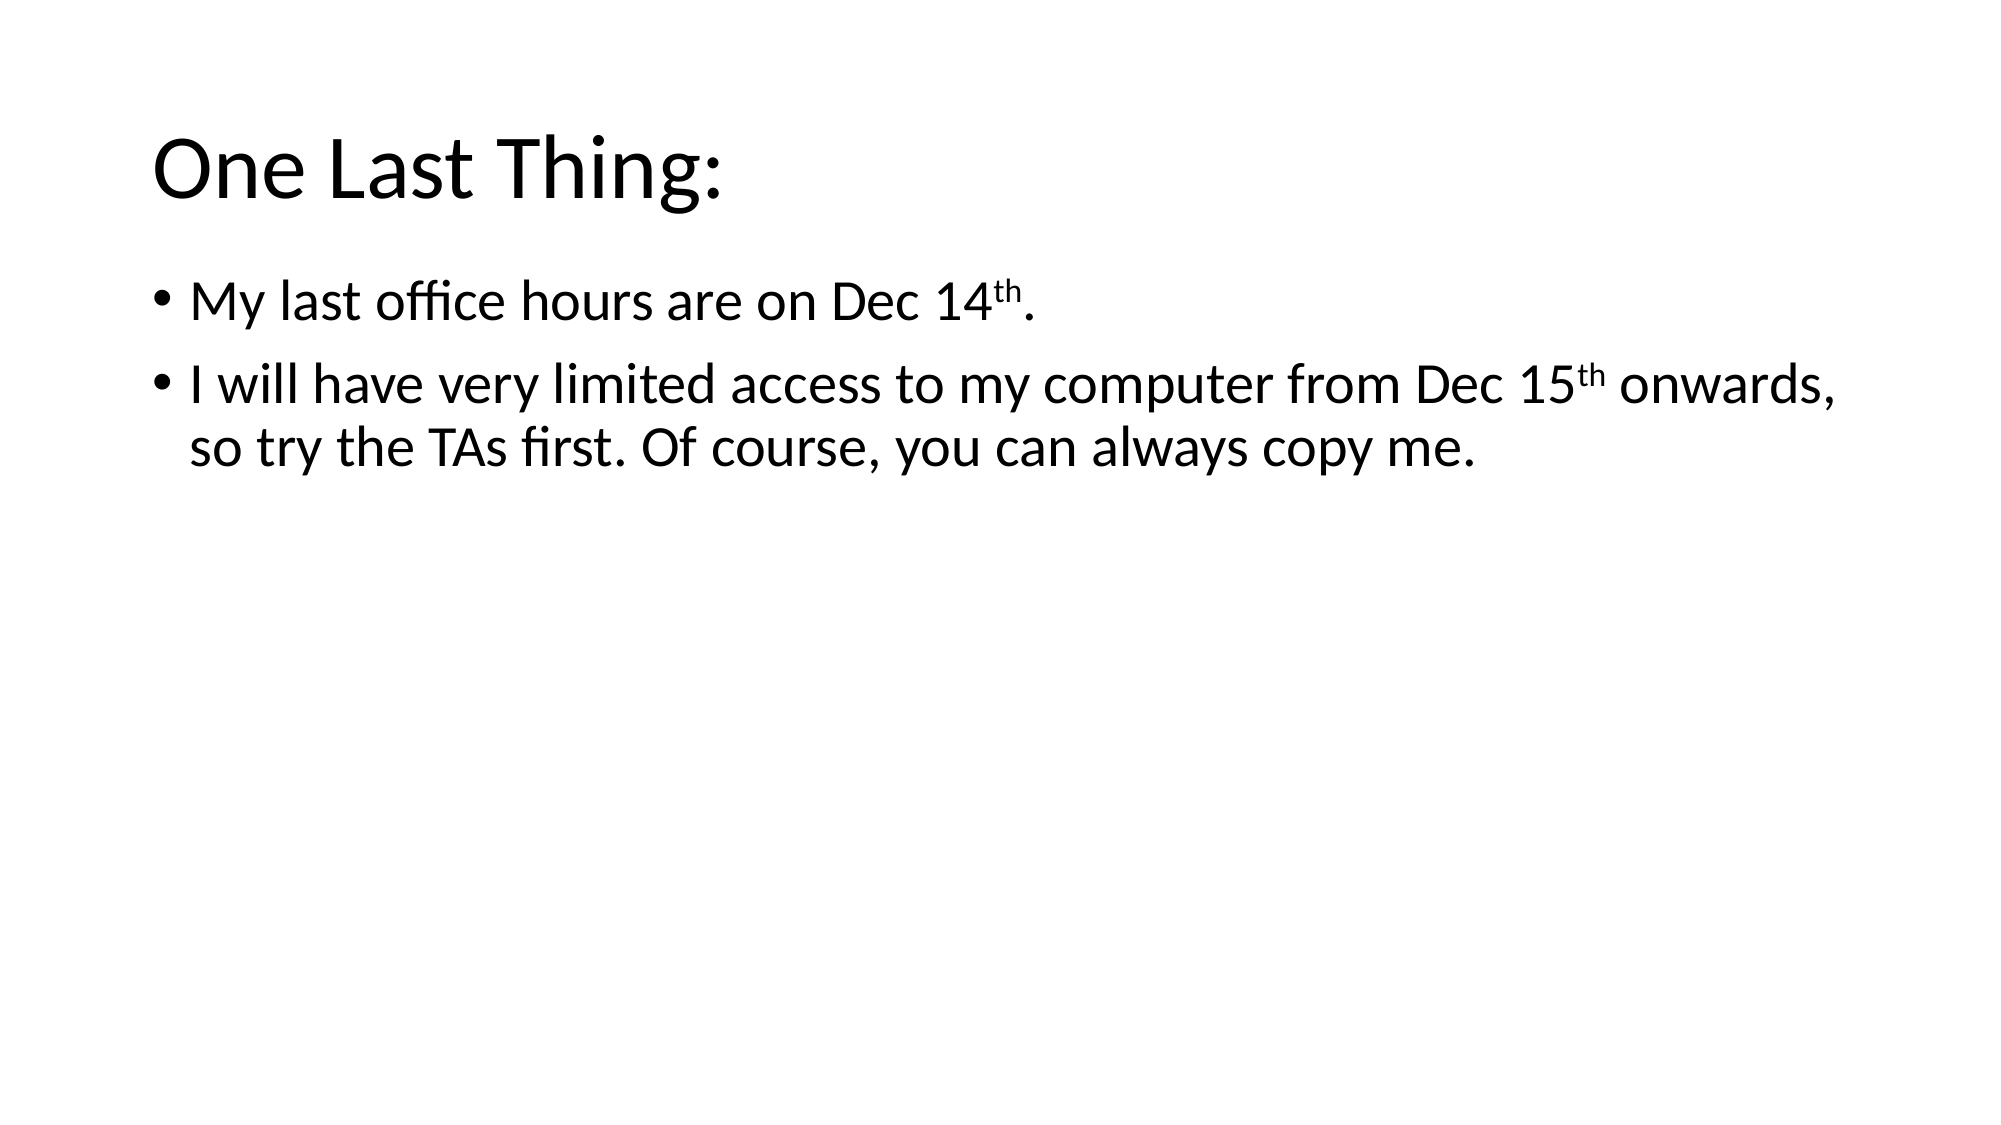

# One Last Thing:
My last office hours are on Dec 14th.
I will have very limited access to my computer from Dec 15th onwards, so try the TAs first. Of course, you can always copy me.